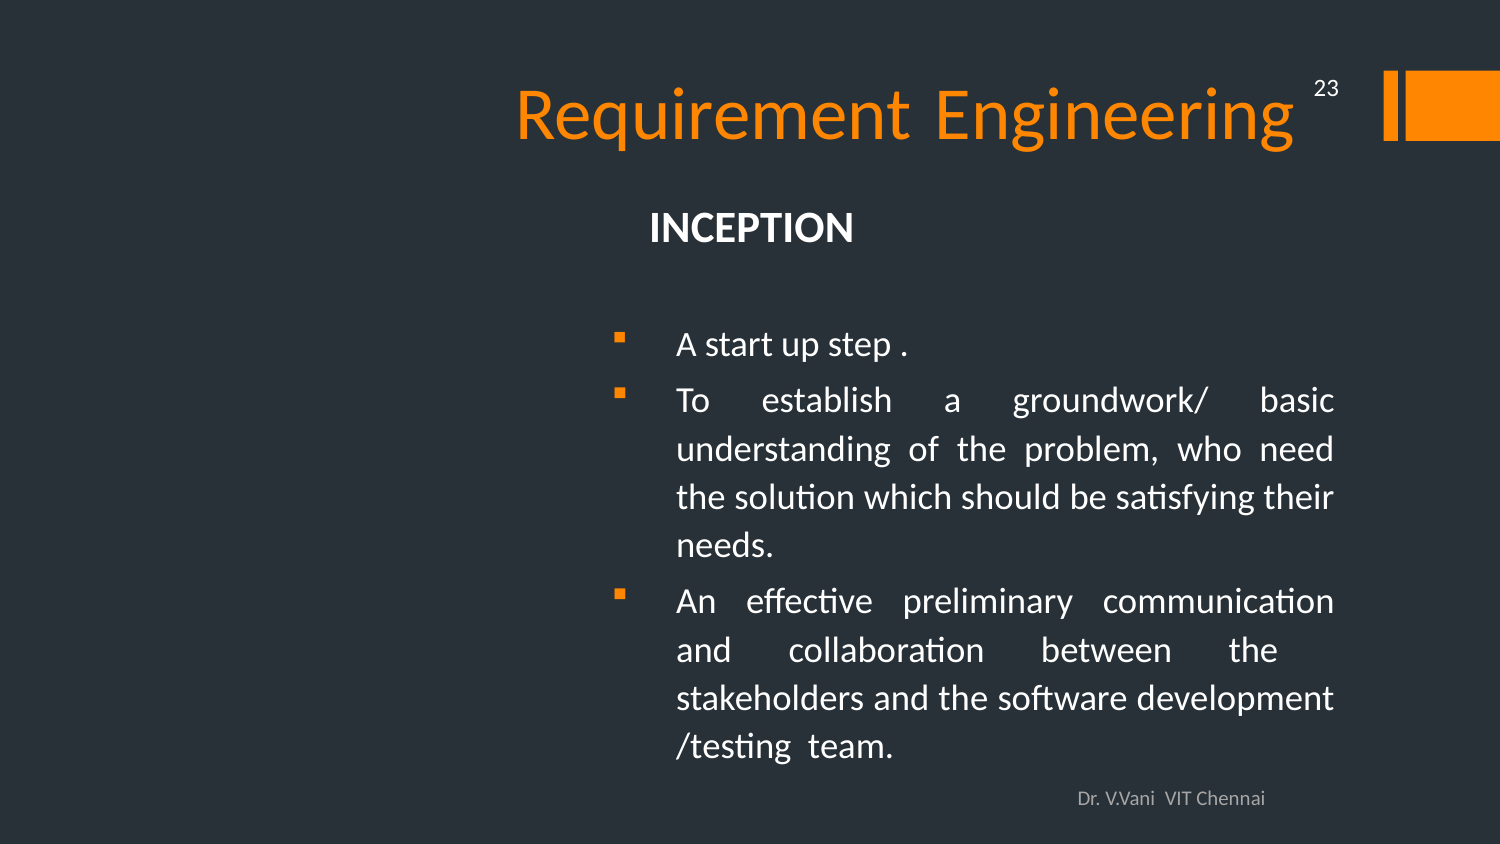

# Requirement Engineering
23
INCEPTION

A start up step .
To establish a groundwork/ basic understanding of the problem, who need the solution which should be satisfying their needs.
An effective preliminary communication and collaboration between the  stakeholders and the software development /testing  team.

Dr. V.Vani  VIT Chennai